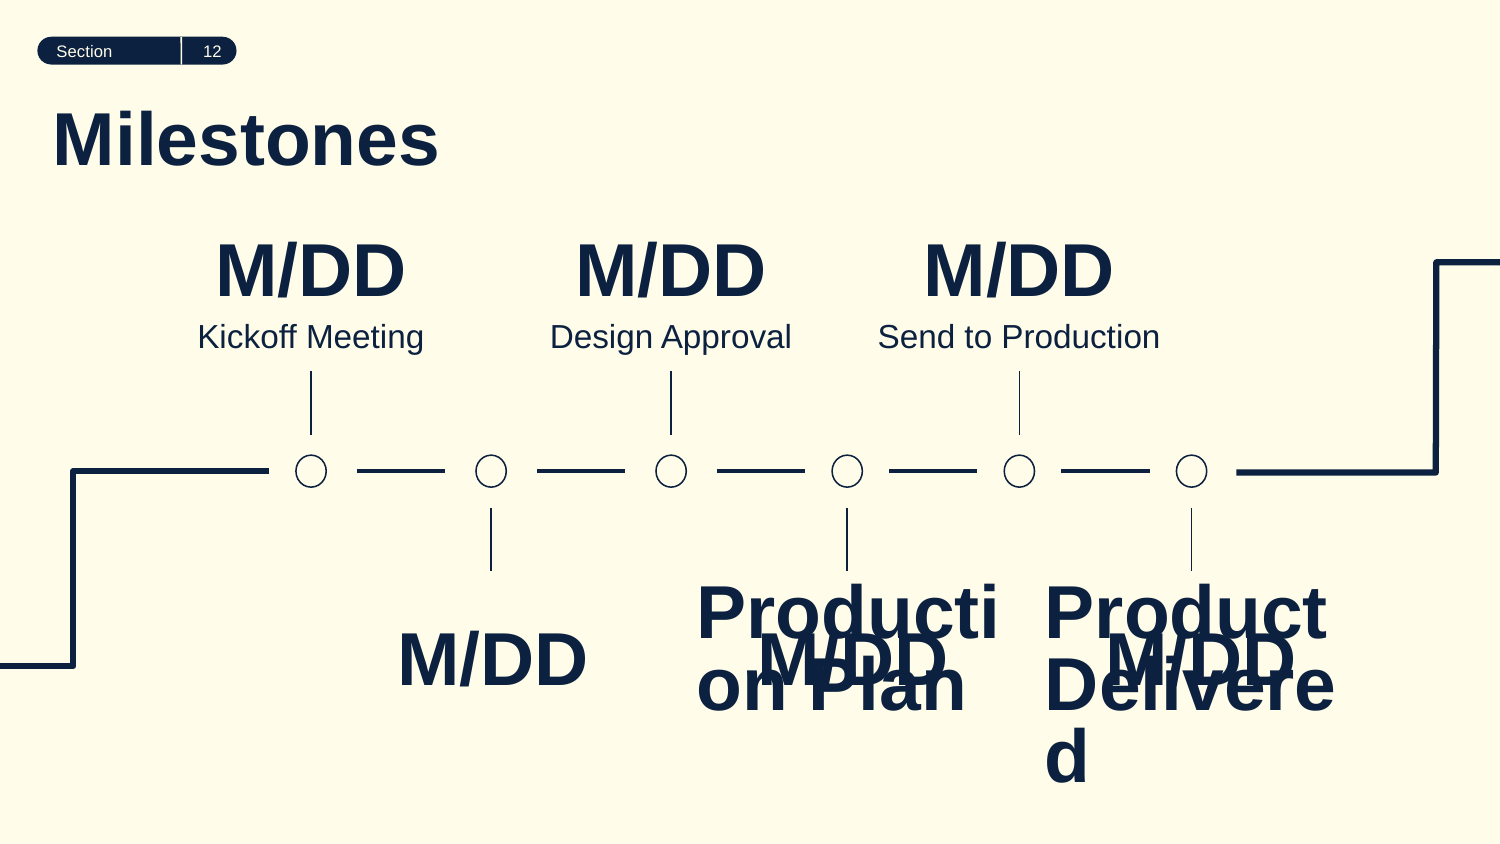

12
Section
# Milestones
M/DD
M/DD
M/DD

Kickoff Meeting
Design Approval
Send to Production

Production Plan
Product Delivered
M/DD
M/DD
M/DD